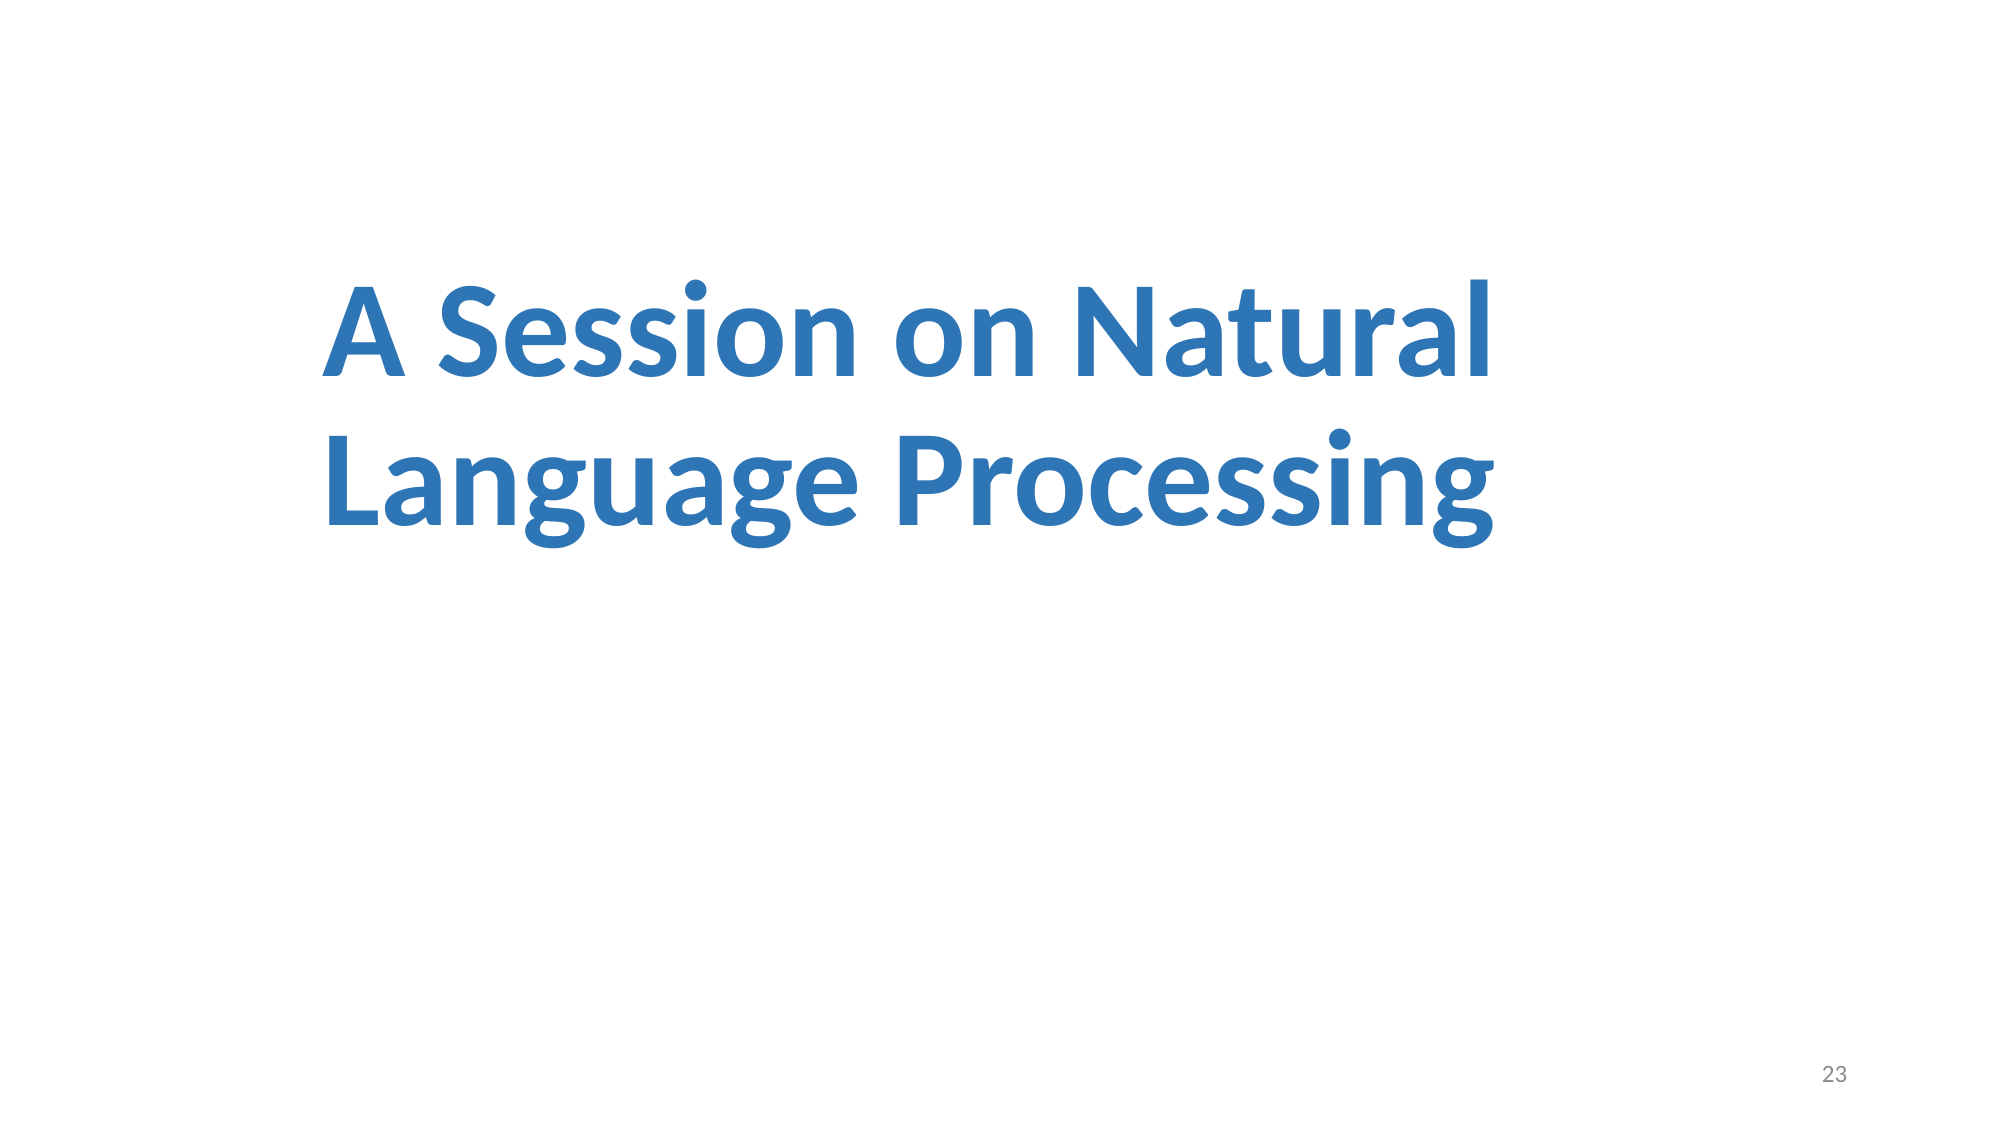

# A Session on Natural Language Processing
23